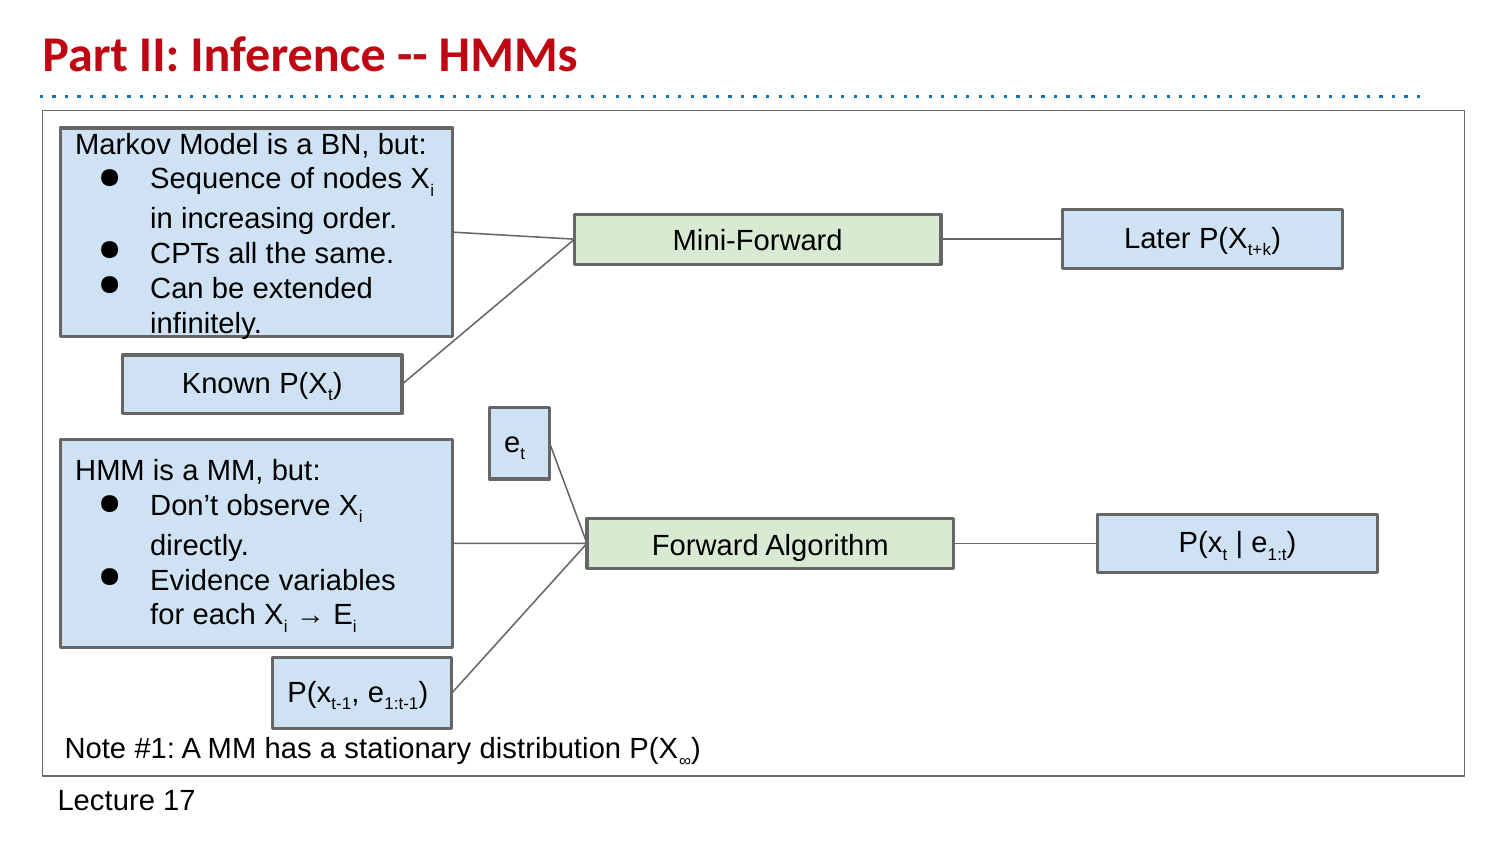

# Part II: Inference -- HMMs

Markov Model is a BN, but:
Sequence of nodes Xi in increasing order.
CPTs all the same.
Can be extended infinitely.
Later P(Xt+k)
Mini-Forward
Known P(Xt)
et
HMM is a MM, but:
Don’t observe Xi directly.
Evidence variables for each Xi → Ei
P(xt | e1:t)
Forward Algorithm
P(xt-1, e1:t-1)
Note #1: A MM has a stationary distribution P(X∞)
Lecture 17